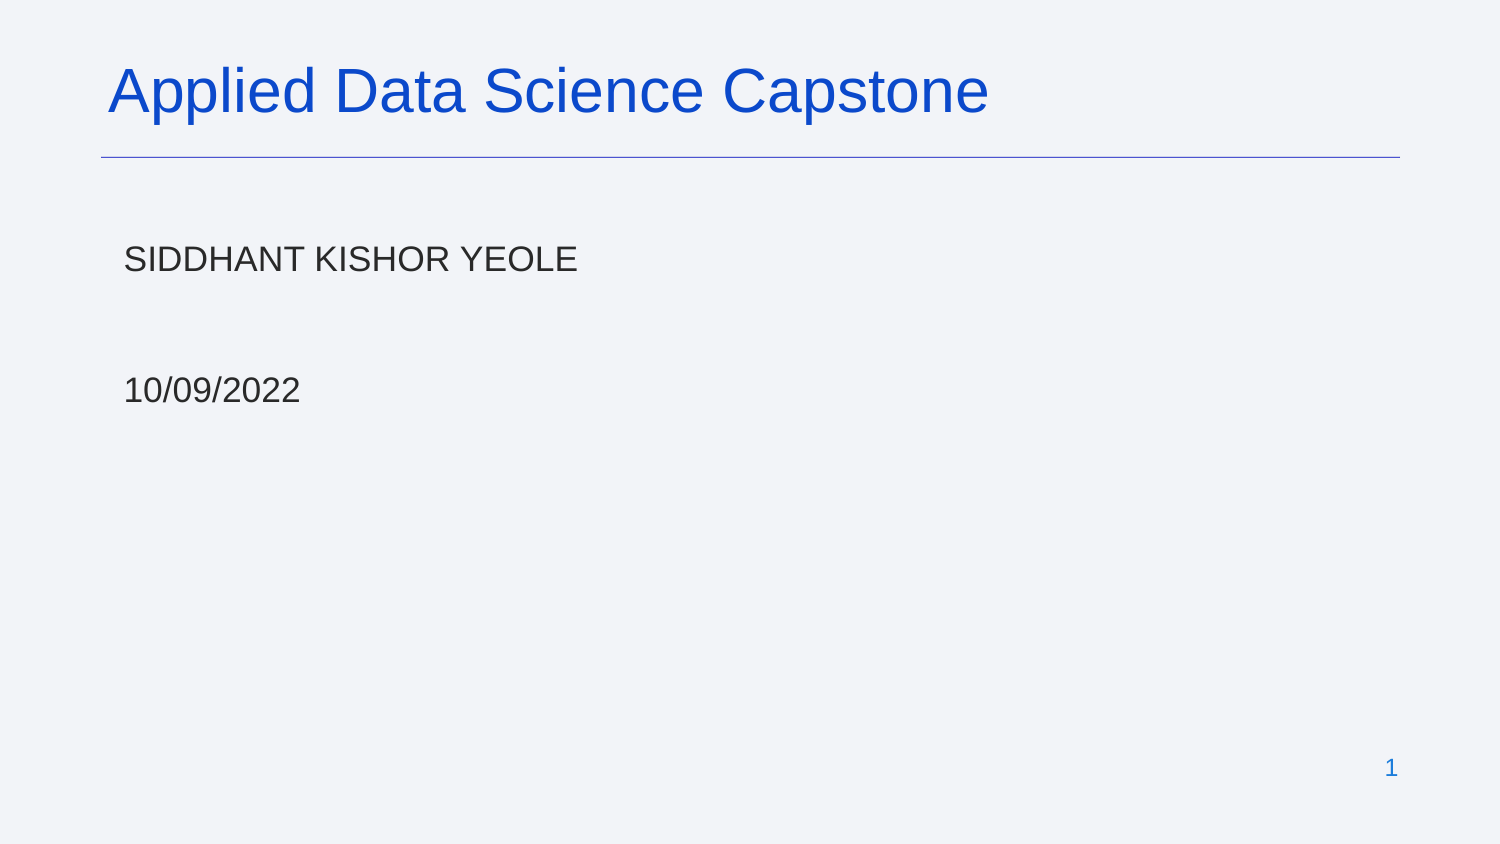

Applied Data Science Capstone
SIDDHANT KISHOR YEOLE

10/09/2022
1